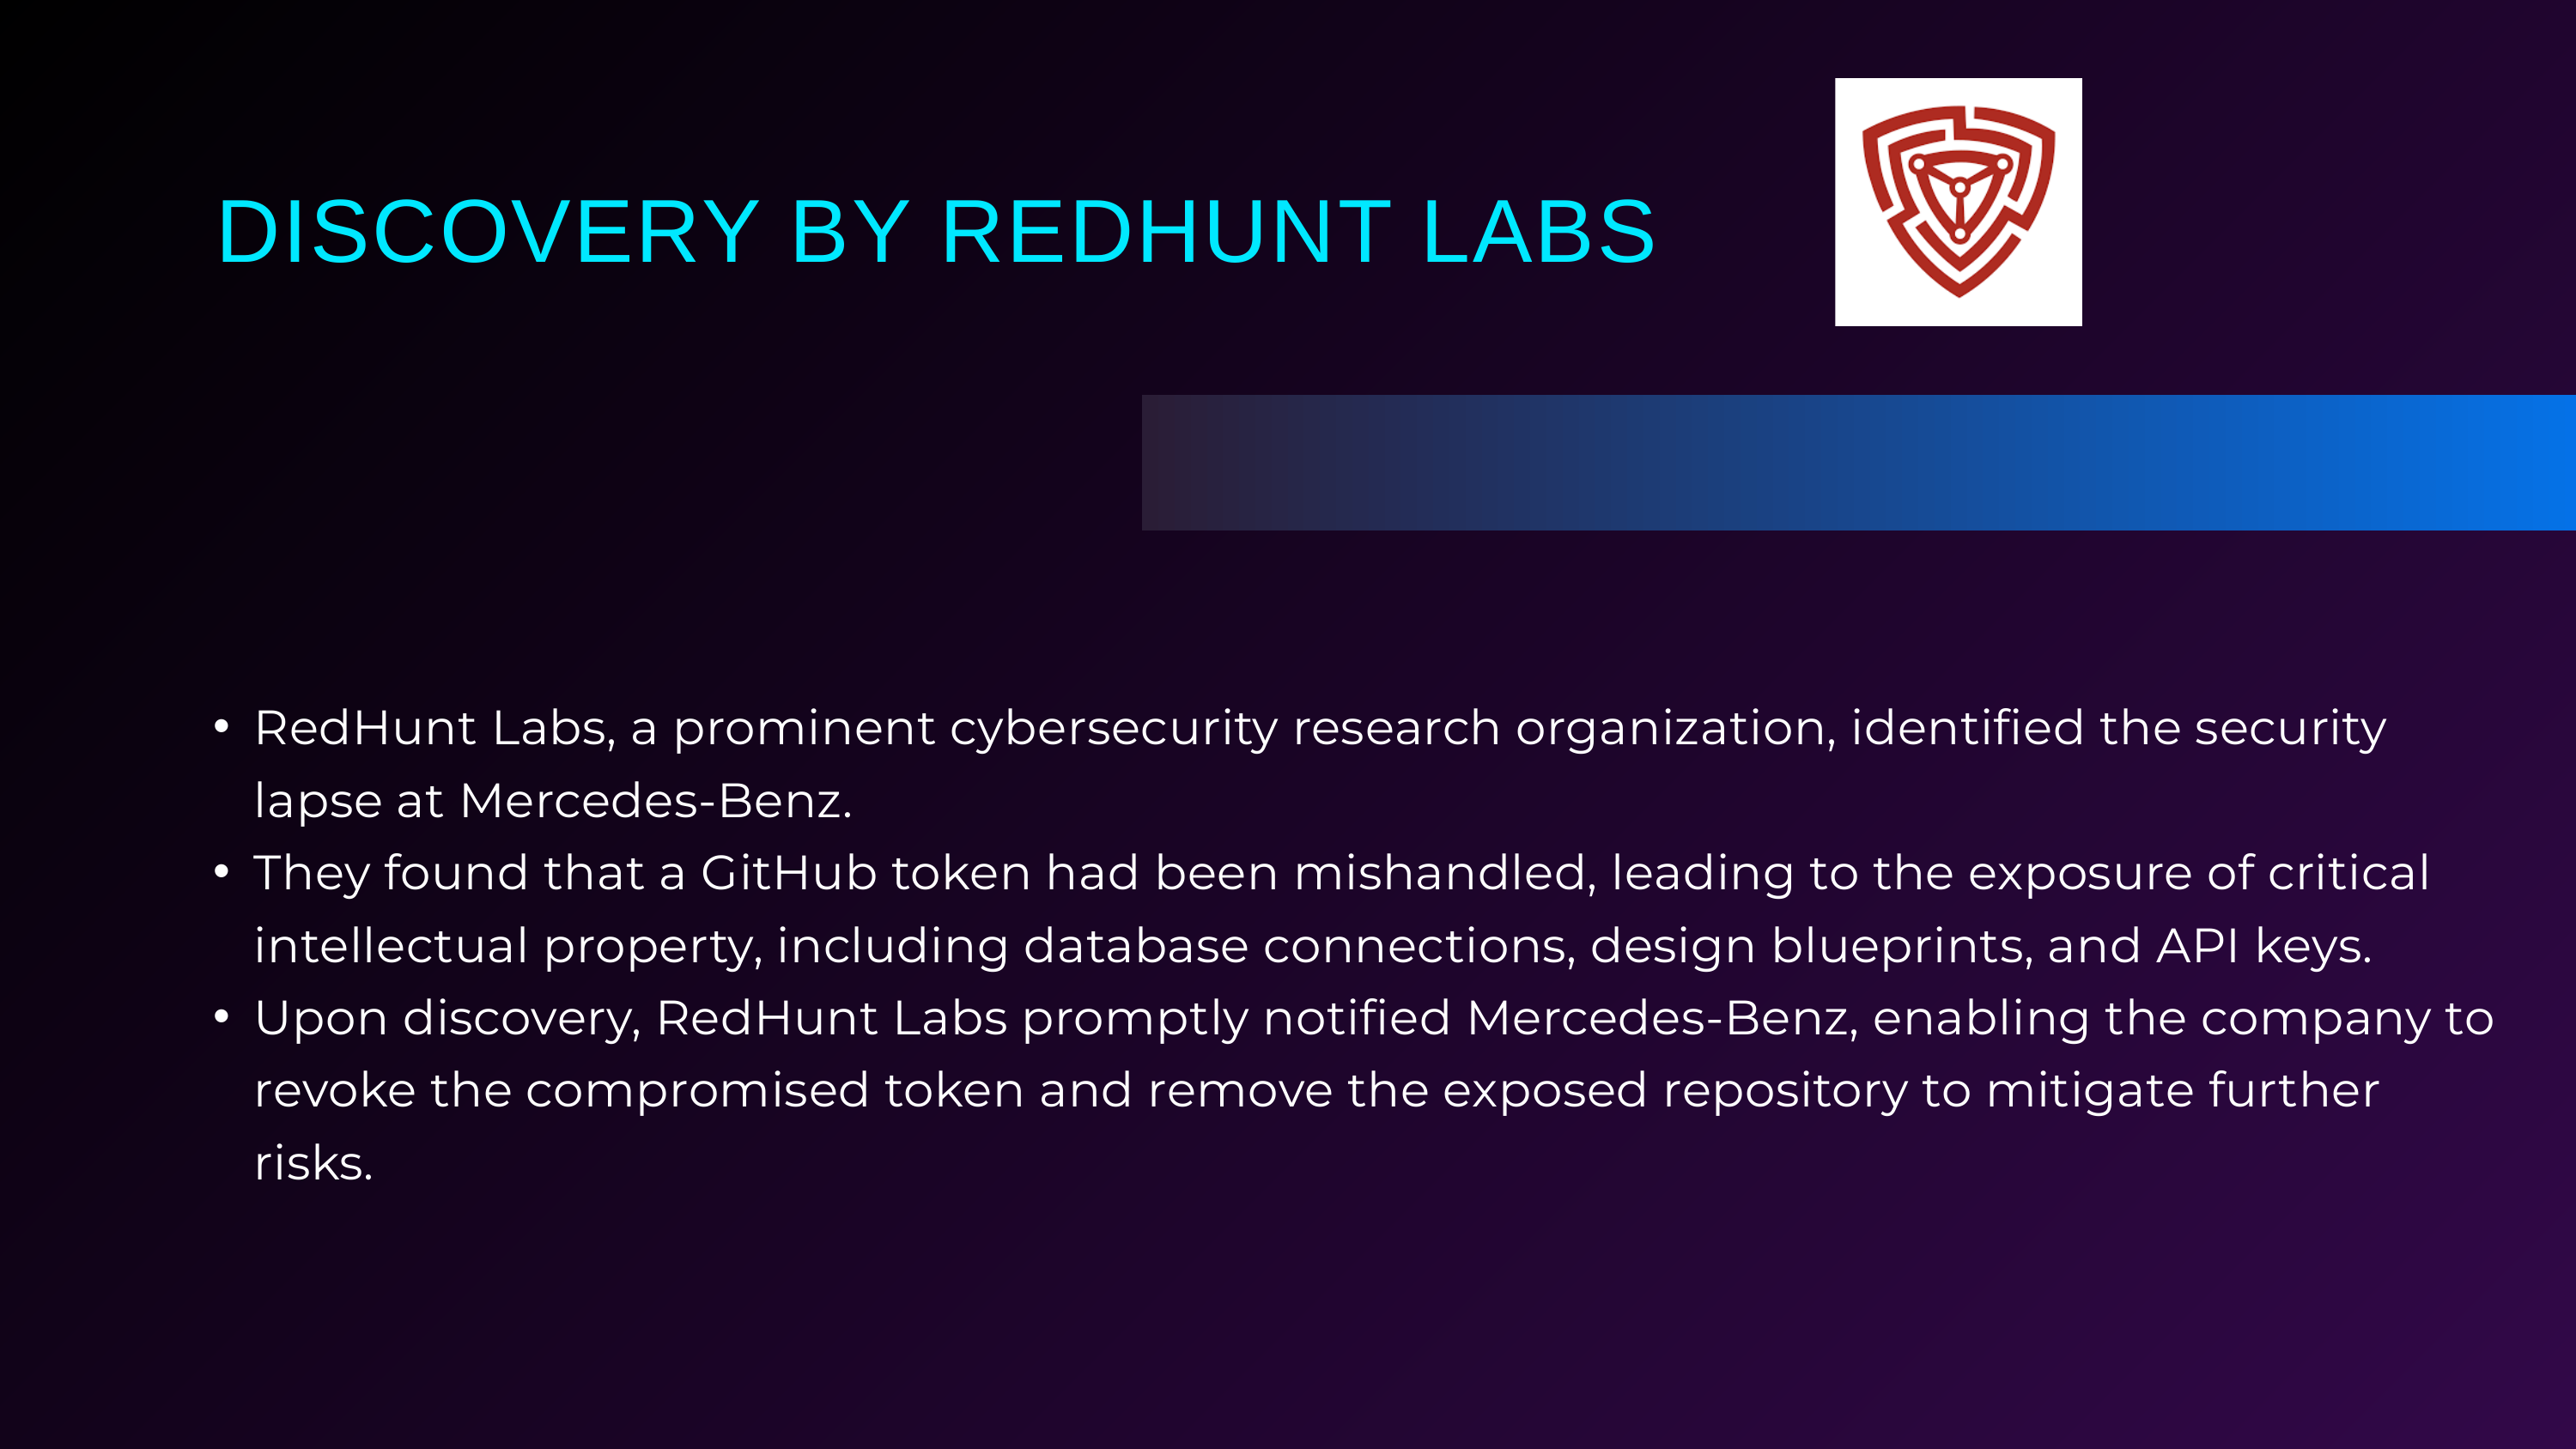

DISCOVERY BY REDHUNT LABS

RedHunt Labs, a prominent cybersecurity research organization, identified the security lapse at Mercedes-Benz.
They found that a GitHub token had been mishandled, leading to the exposure of critical intellectual property, including database connections, design blueprints, and API keys.
Upon discovery, RedHunt Labs promptly notified Mercedes-Benz, enabling the company to revoke the compromised token and remove the exposed repository to mitigate further risks.